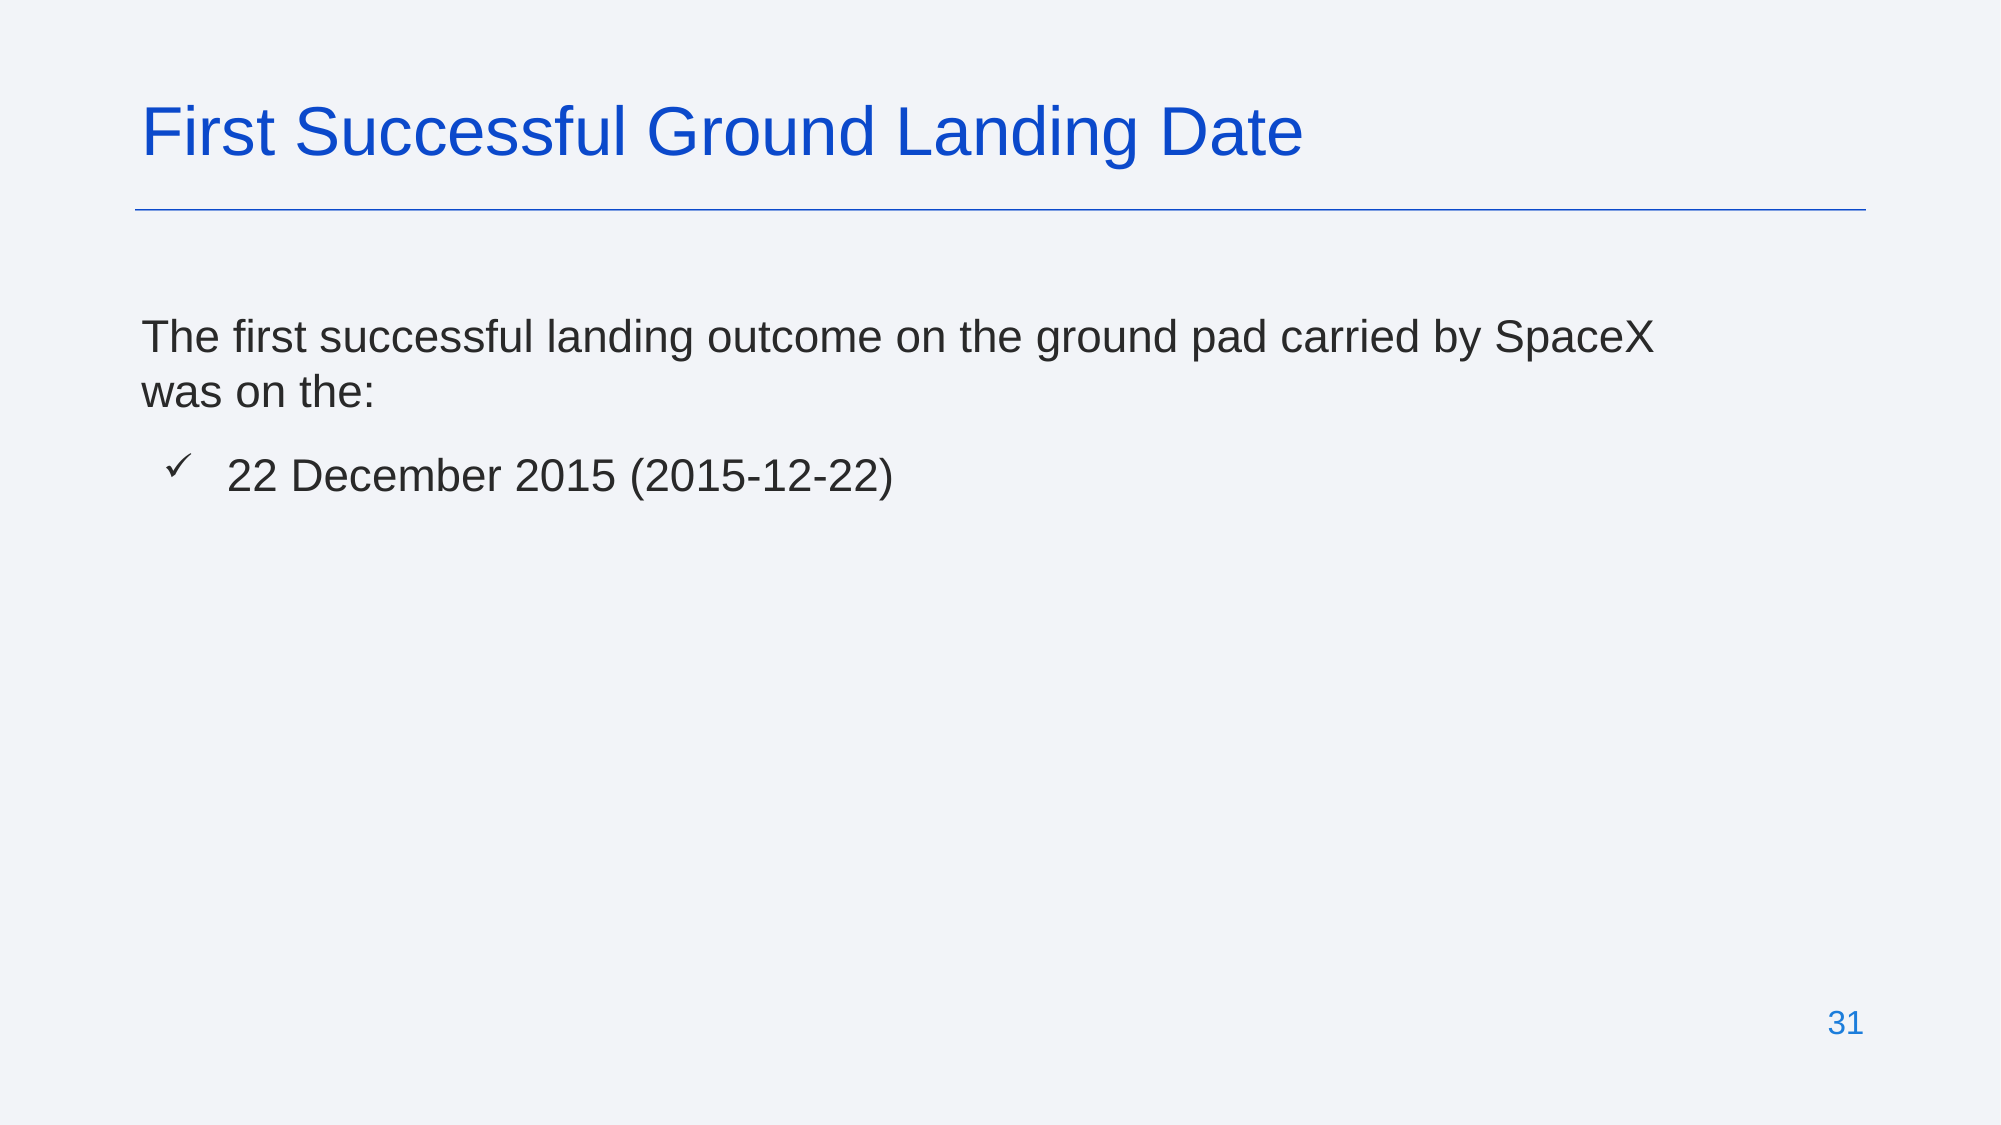

First Successful Ground Landing Date
The first successful landing outcome on the ground pad carried by SpaceX was on the:
 22 December 2015 (2015-12-22)
31